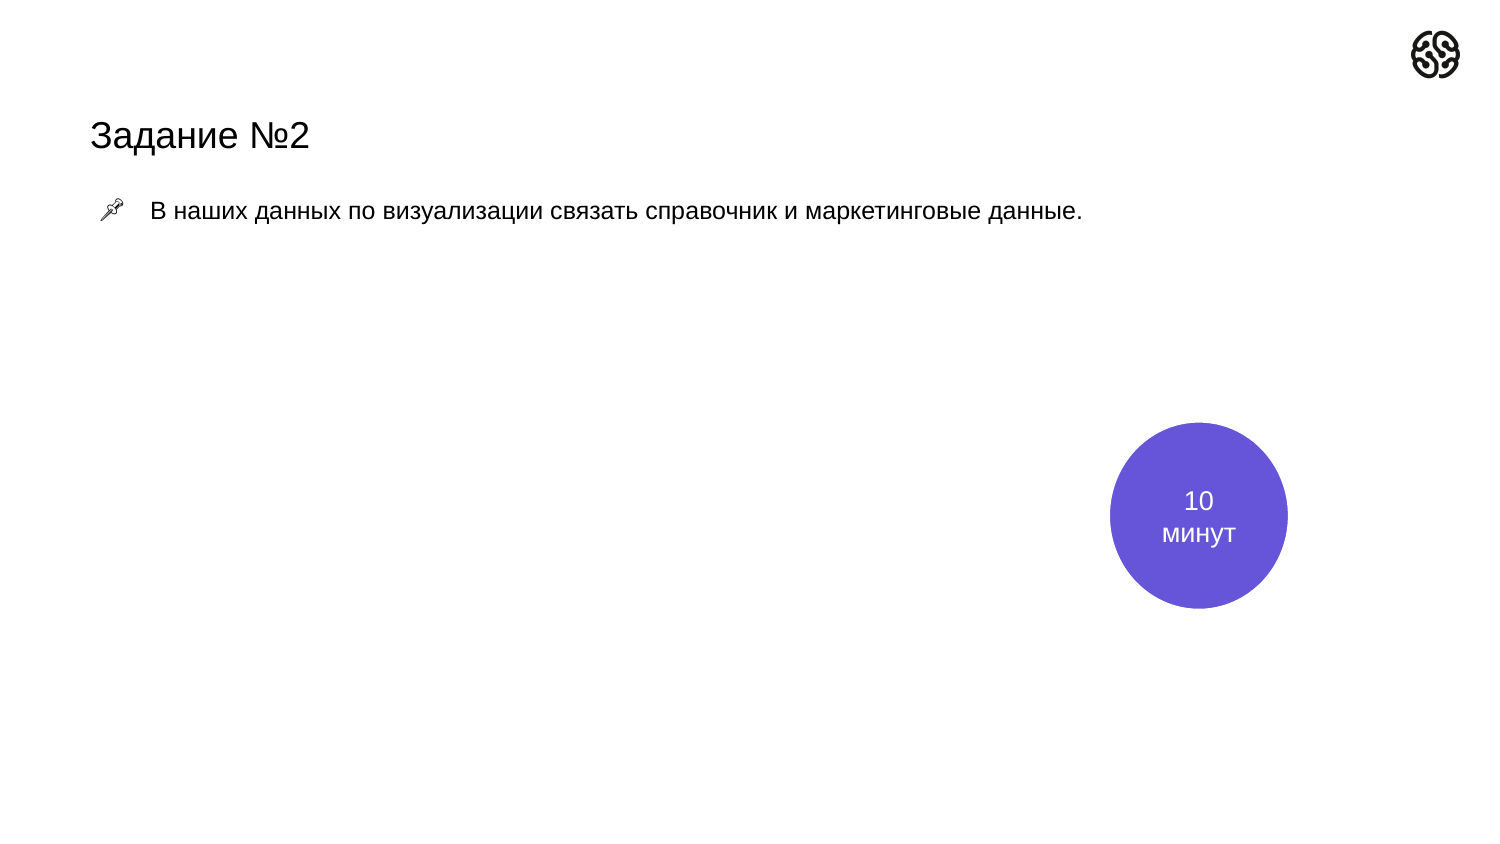

# Задание №2
В наших данных по визуализации связать справочник и маркетинговые данные.
10
минут